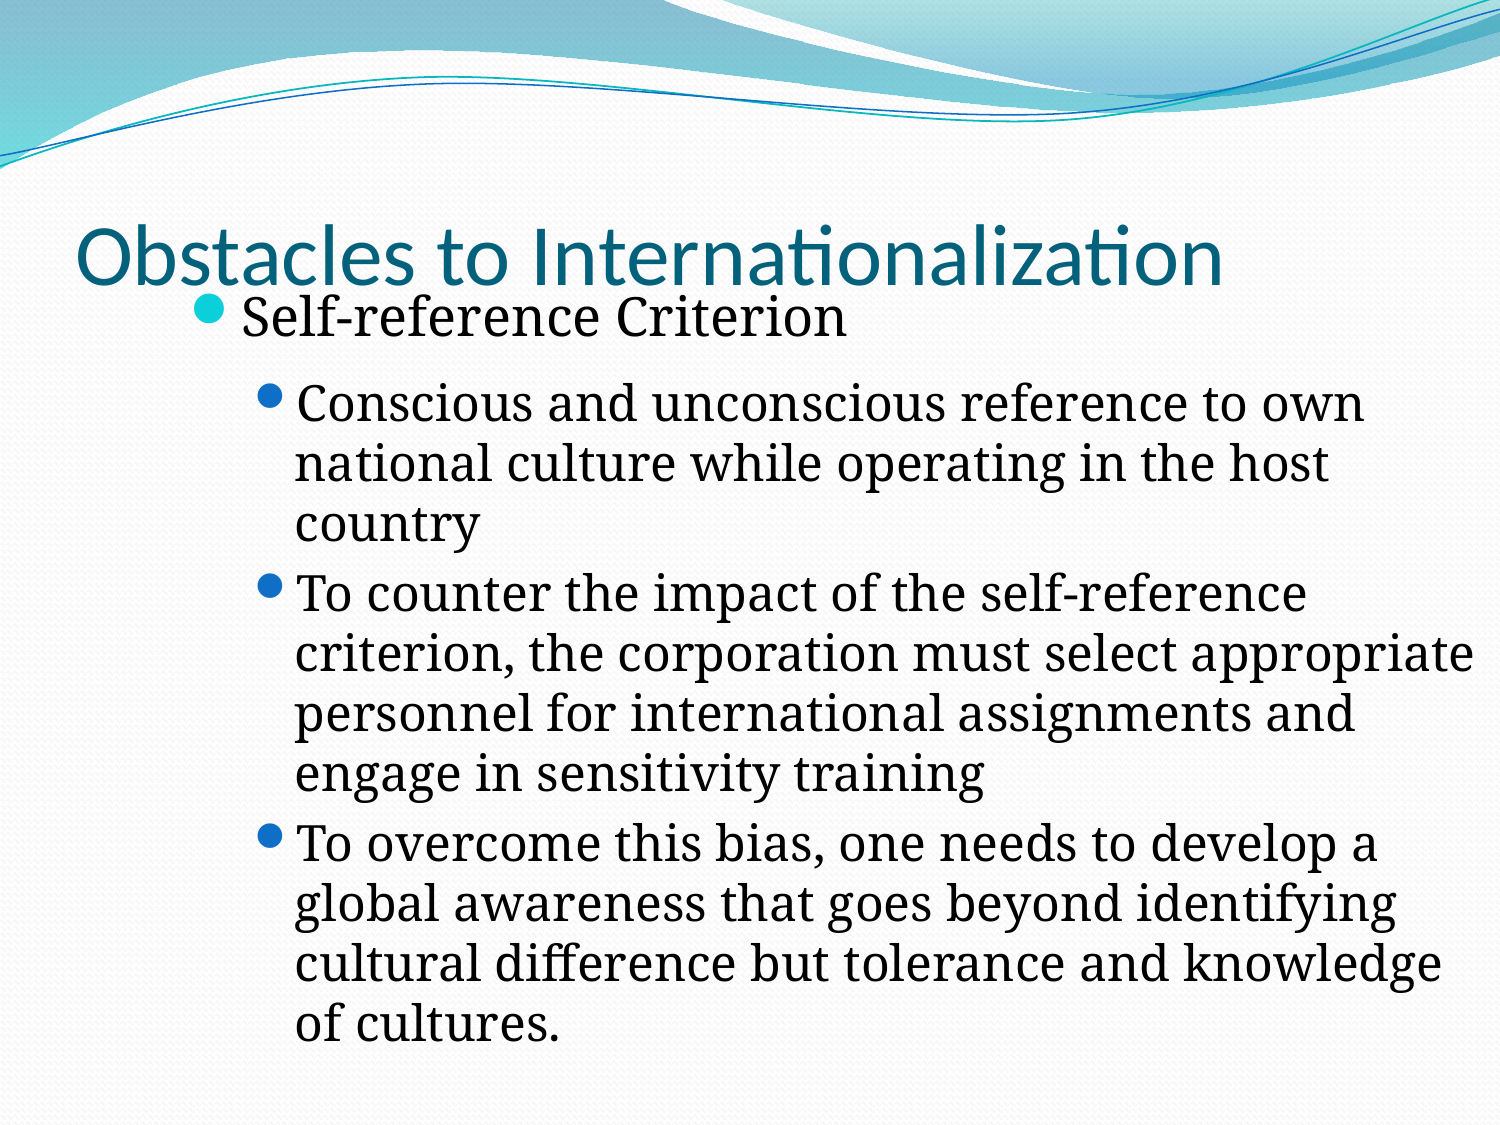

# Obstacles to Internationalization
Self-reference Criterion
Conscious and unconscious reference to own national culture while operating in the host country
To counter the impact of the self-reference criterion, the corporation must select appropriate personnel for international assignments and engage in sensitivity training
To overcome this bias, one needs to develop a global awareness that goes beyond identifying cultural difference but tolerance and knowledge of cultures.